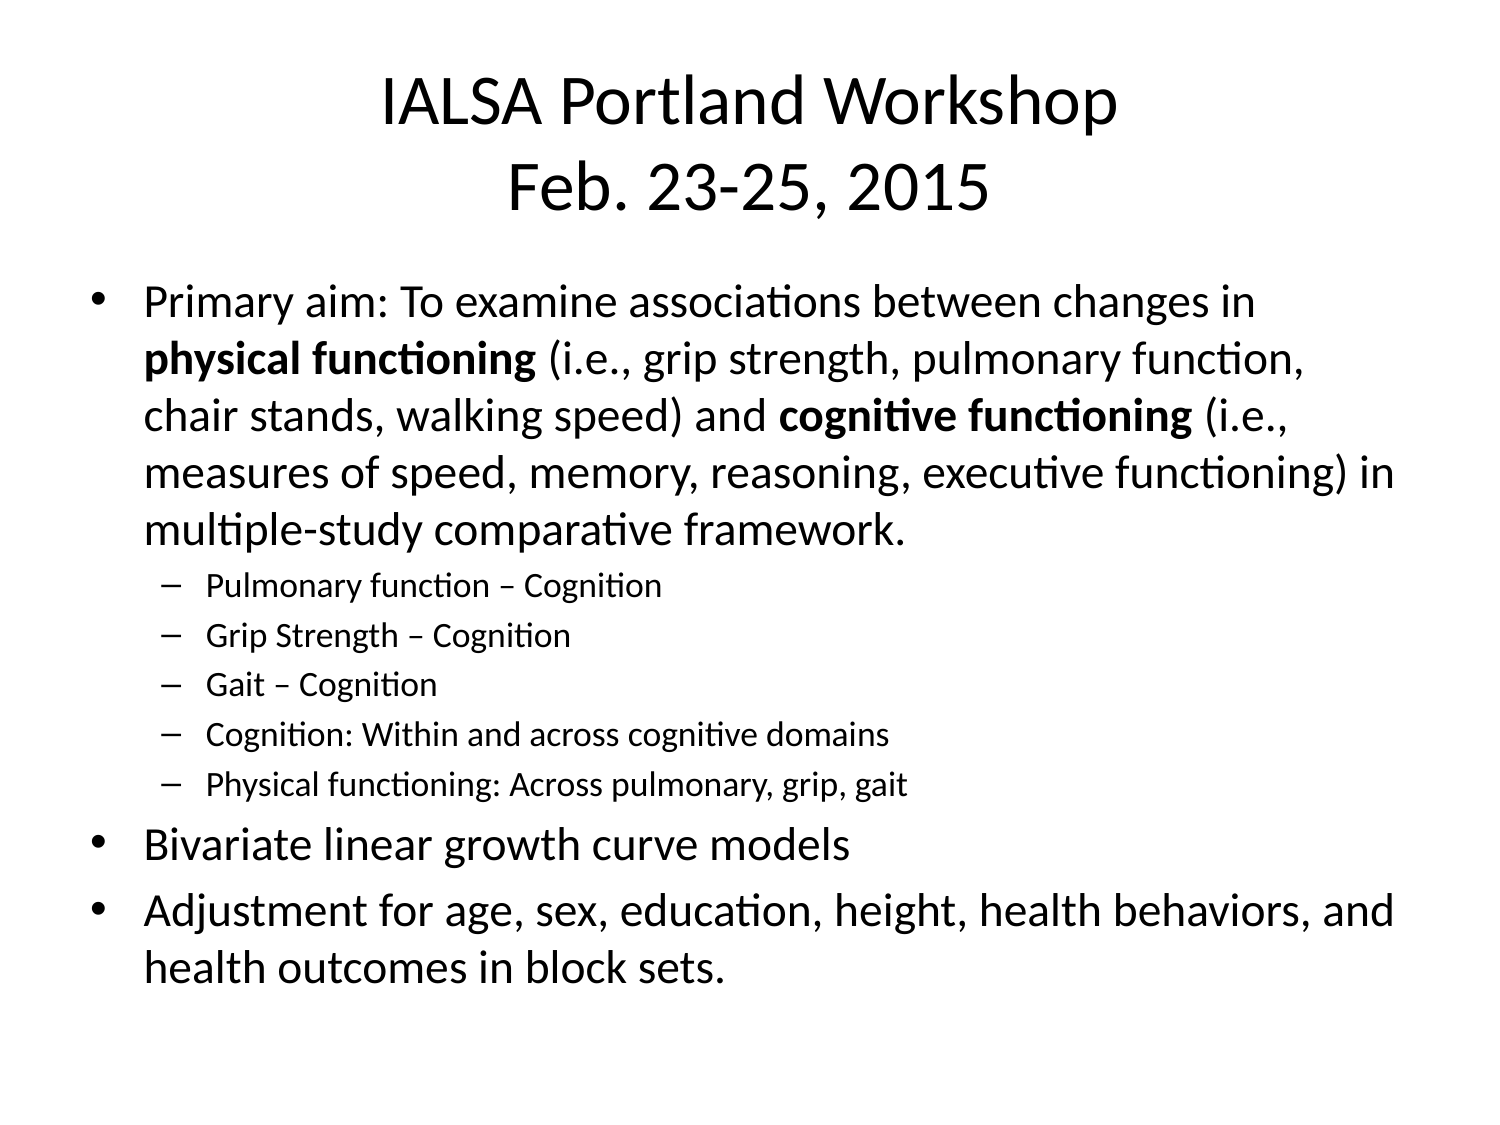

# IALSA Portland Workshop Feb. 23-25, 2015
Primary aim: To examine associations between changes in physical functioning (i.e., grip strength, pulmonary function, chair stands, walking speed) and cognitive functioning (i.e., measures of speed, memory, reasoning, executive functioning) in multiple-study comparative framework.
Pulmonary function – Cognition
Grip Strength – Cognition
Gait – Cognition
Cognition: Within and across cognitive domains
Physical functioning: Across pulmonary, grip, gait
Bivariate linear growth curve models
Adjustment for age, sex, education, height, health behaviors, and health outcomes in block sets.